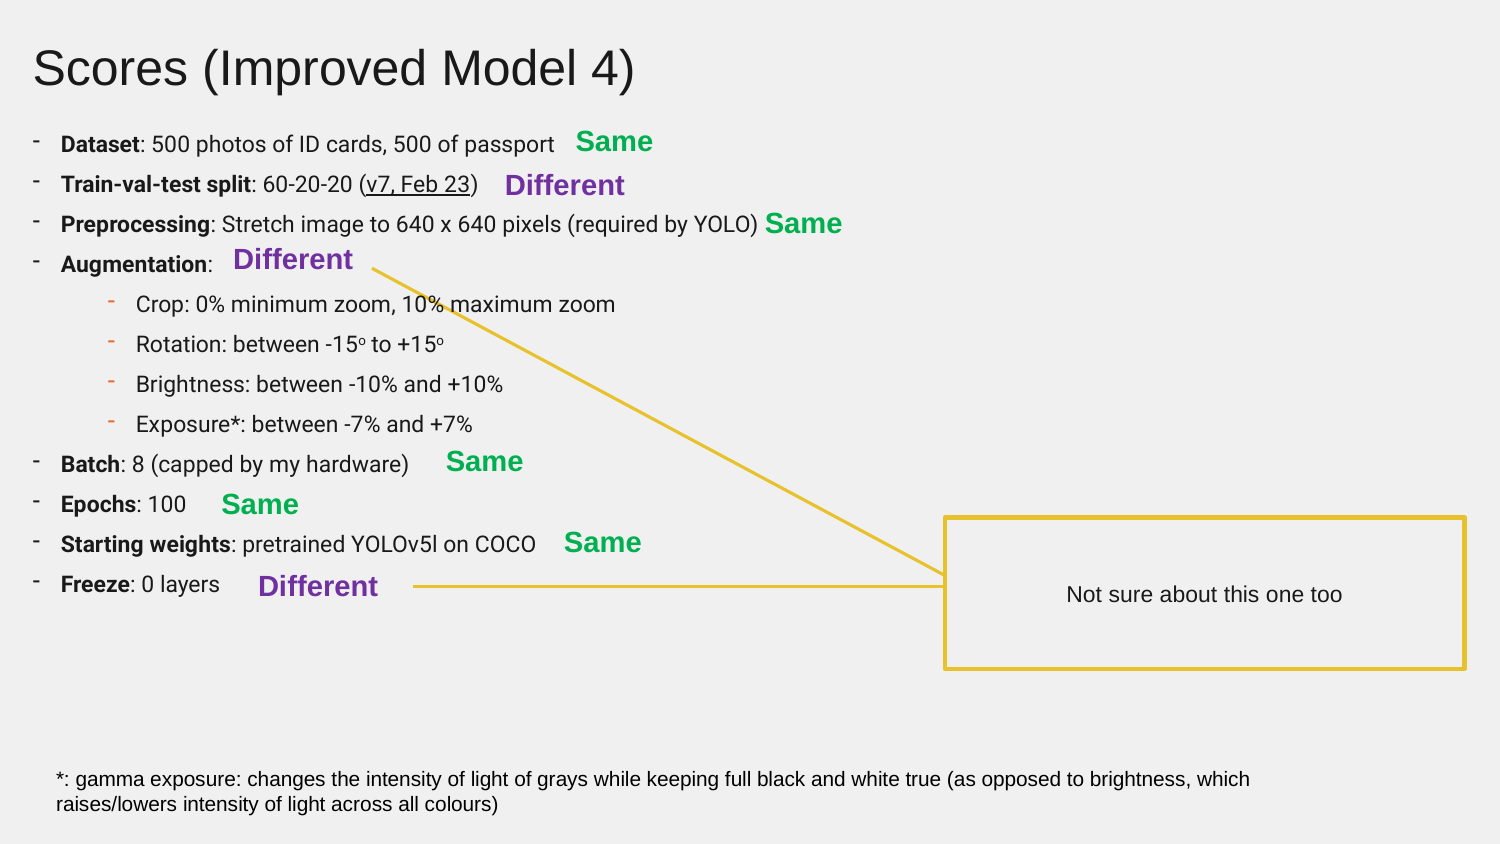

# Scores (Improved Model 4)
Dataset: 500 photos of ID cards, 500 of passport
Train-val-test split: 60-20-20 (v7, Feb 23)
Preprocessing: Stretch image to 640 x 640 pixels (required by YOLO)
Augmentation:
Crop: 0% minimum zoom, 10% maximum zoom
Rotation: between -15o to +15o
Brightness: between -10% and +10%
Exposure*: between -7% and +7%
Batch: 8 (capped by my hardware)
Epochs: 100
Starting weights: pretrained YOLOv5l on COCO
Freeze: 0 layers
Same
Different
Same
Different
Same
Same
Same
Not sure about this one too
Different
*: gamma exposure: changes the intensity of light of grays while keeping full black and white true (as opposed to brightness, which raises/lowers intensity of light across all colours)